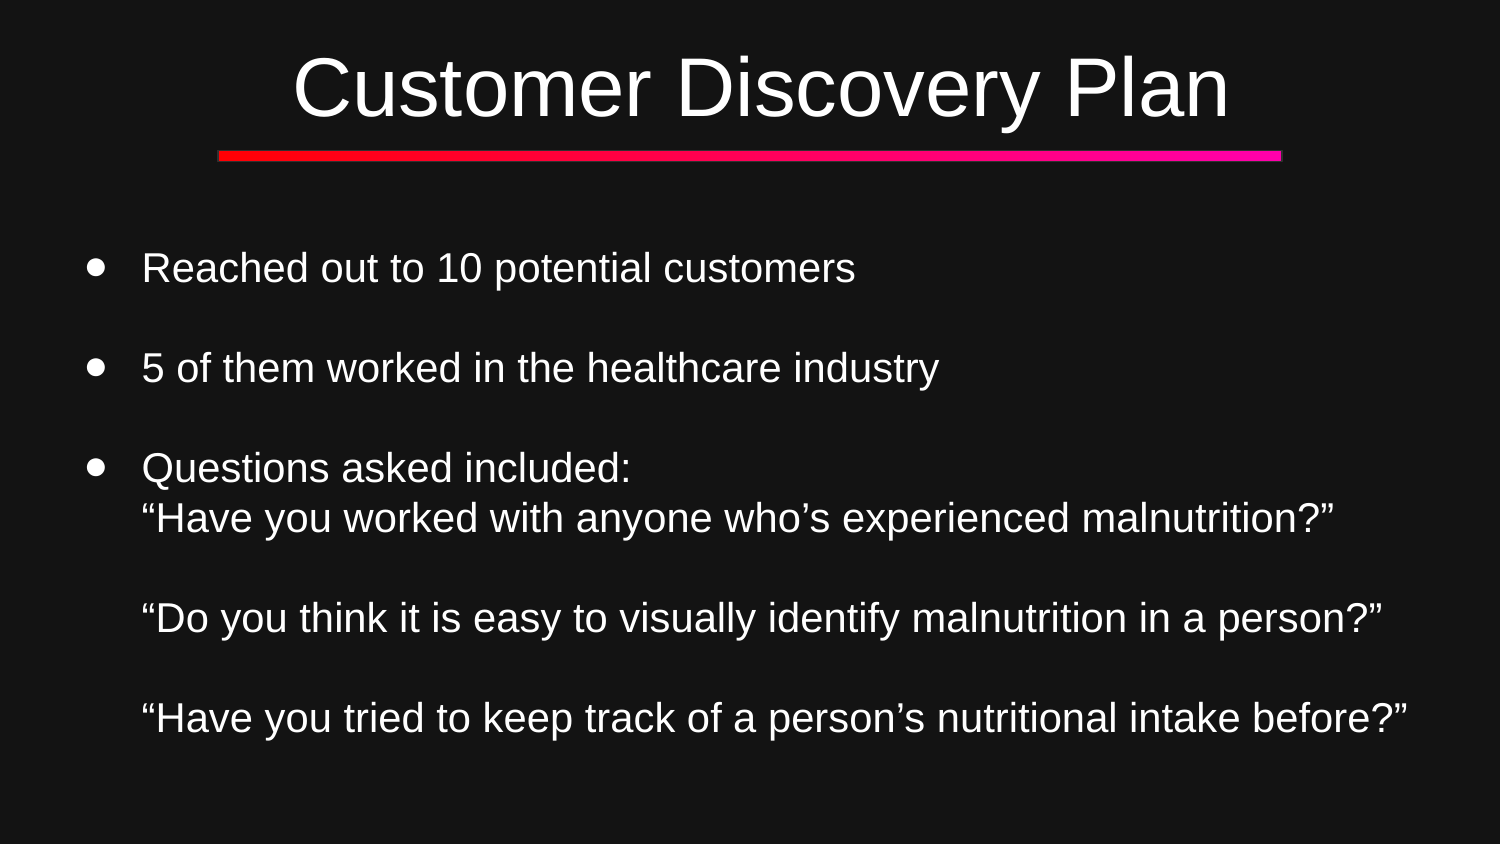

# Customer Discovery Plan

Reached out to 10 potential customers

5 of them worked in the healthcare industry

Questions asked included:
“Have you worked with anyone who’s experienced malnutrition?”
“Do you think it is easy to visually identify malnutrition in a person?”
“Have you tried to keep track of a person’s nutritional intake before?”